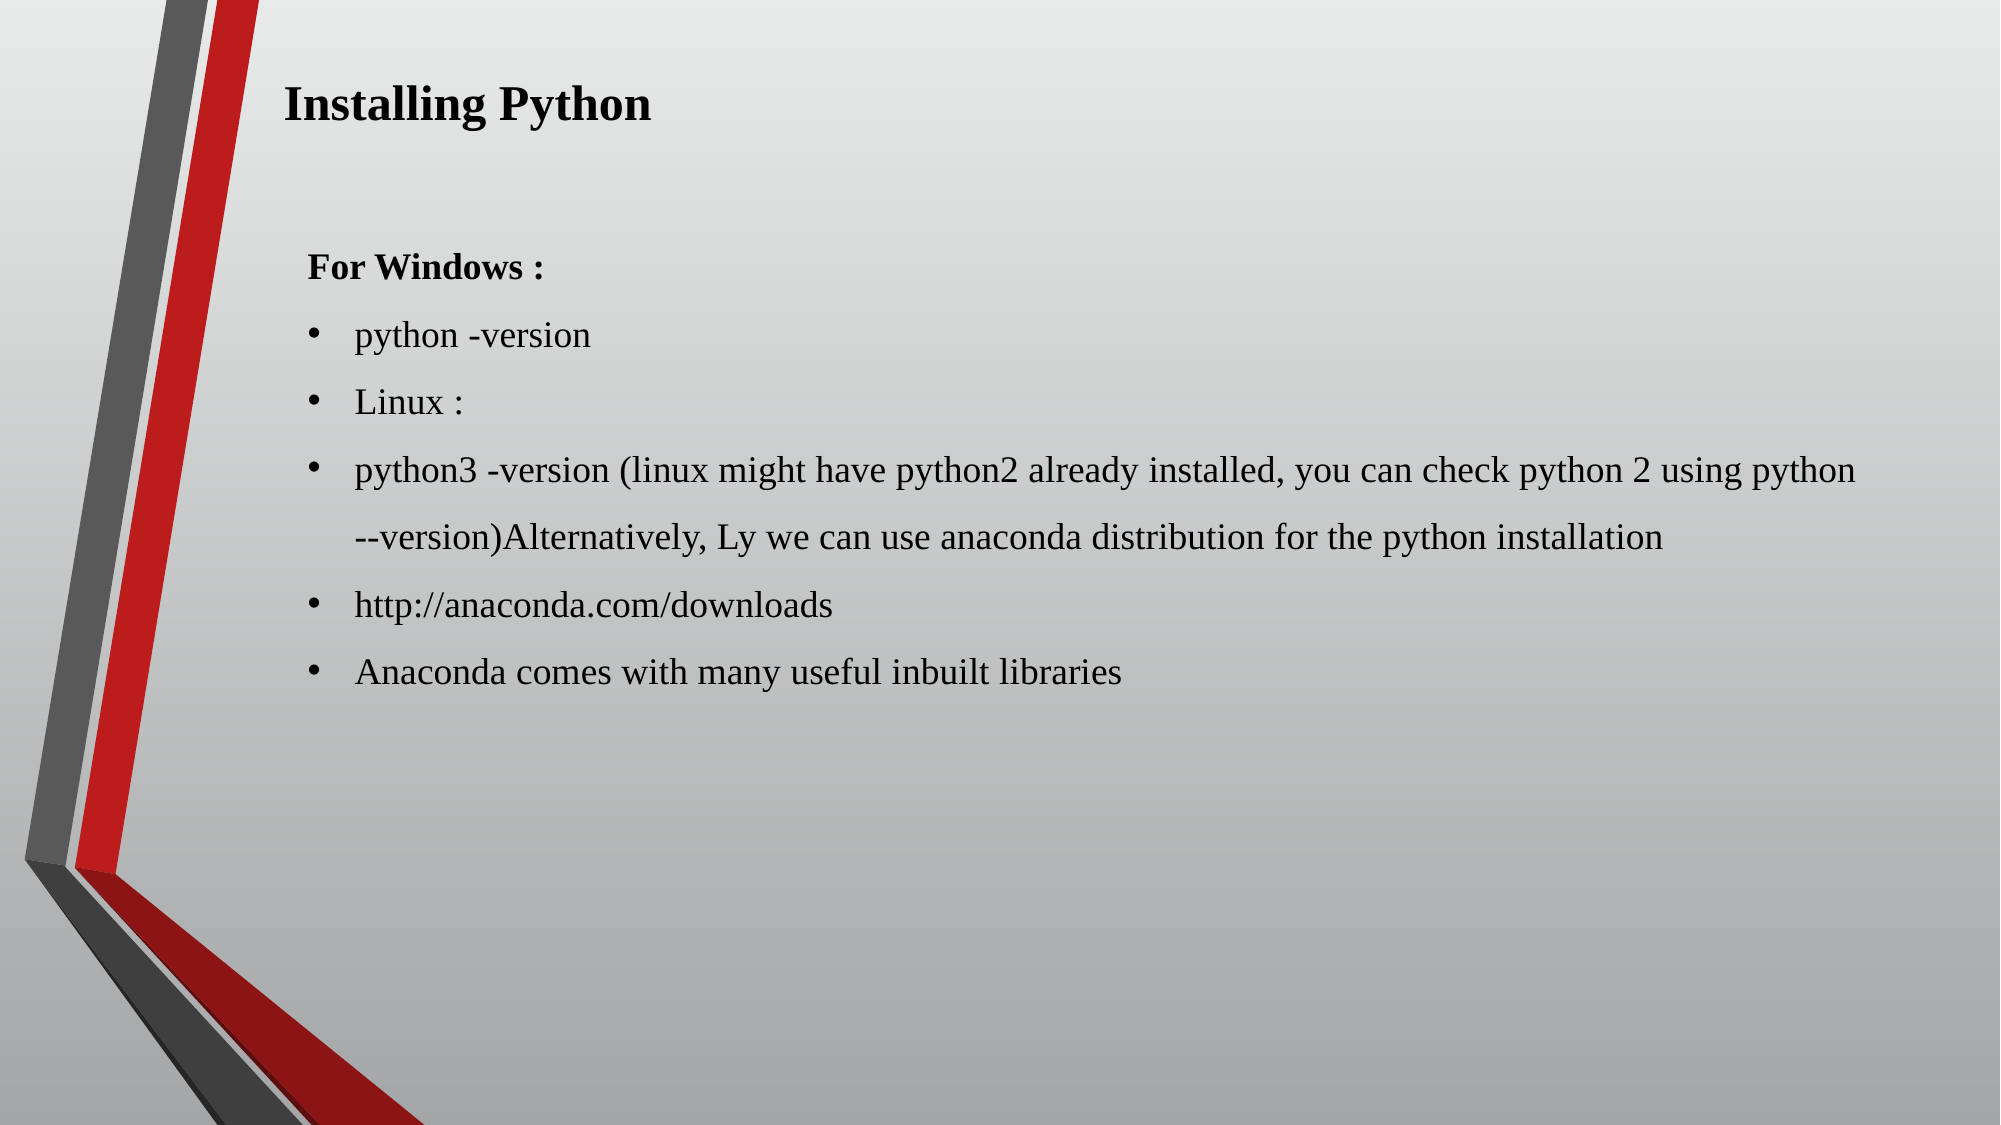

Installing Python
For Windows :
﻿python -version
﻿Linux :
﻿python3 -version (linux might have python2 already installed, you can check python 2 using python --version)Alternatively, Ly we can use anaconda distribution for the python installation
﻿http://anaconda.com/downloads
﻿Anaconda comes with many useful inbuilt libraries